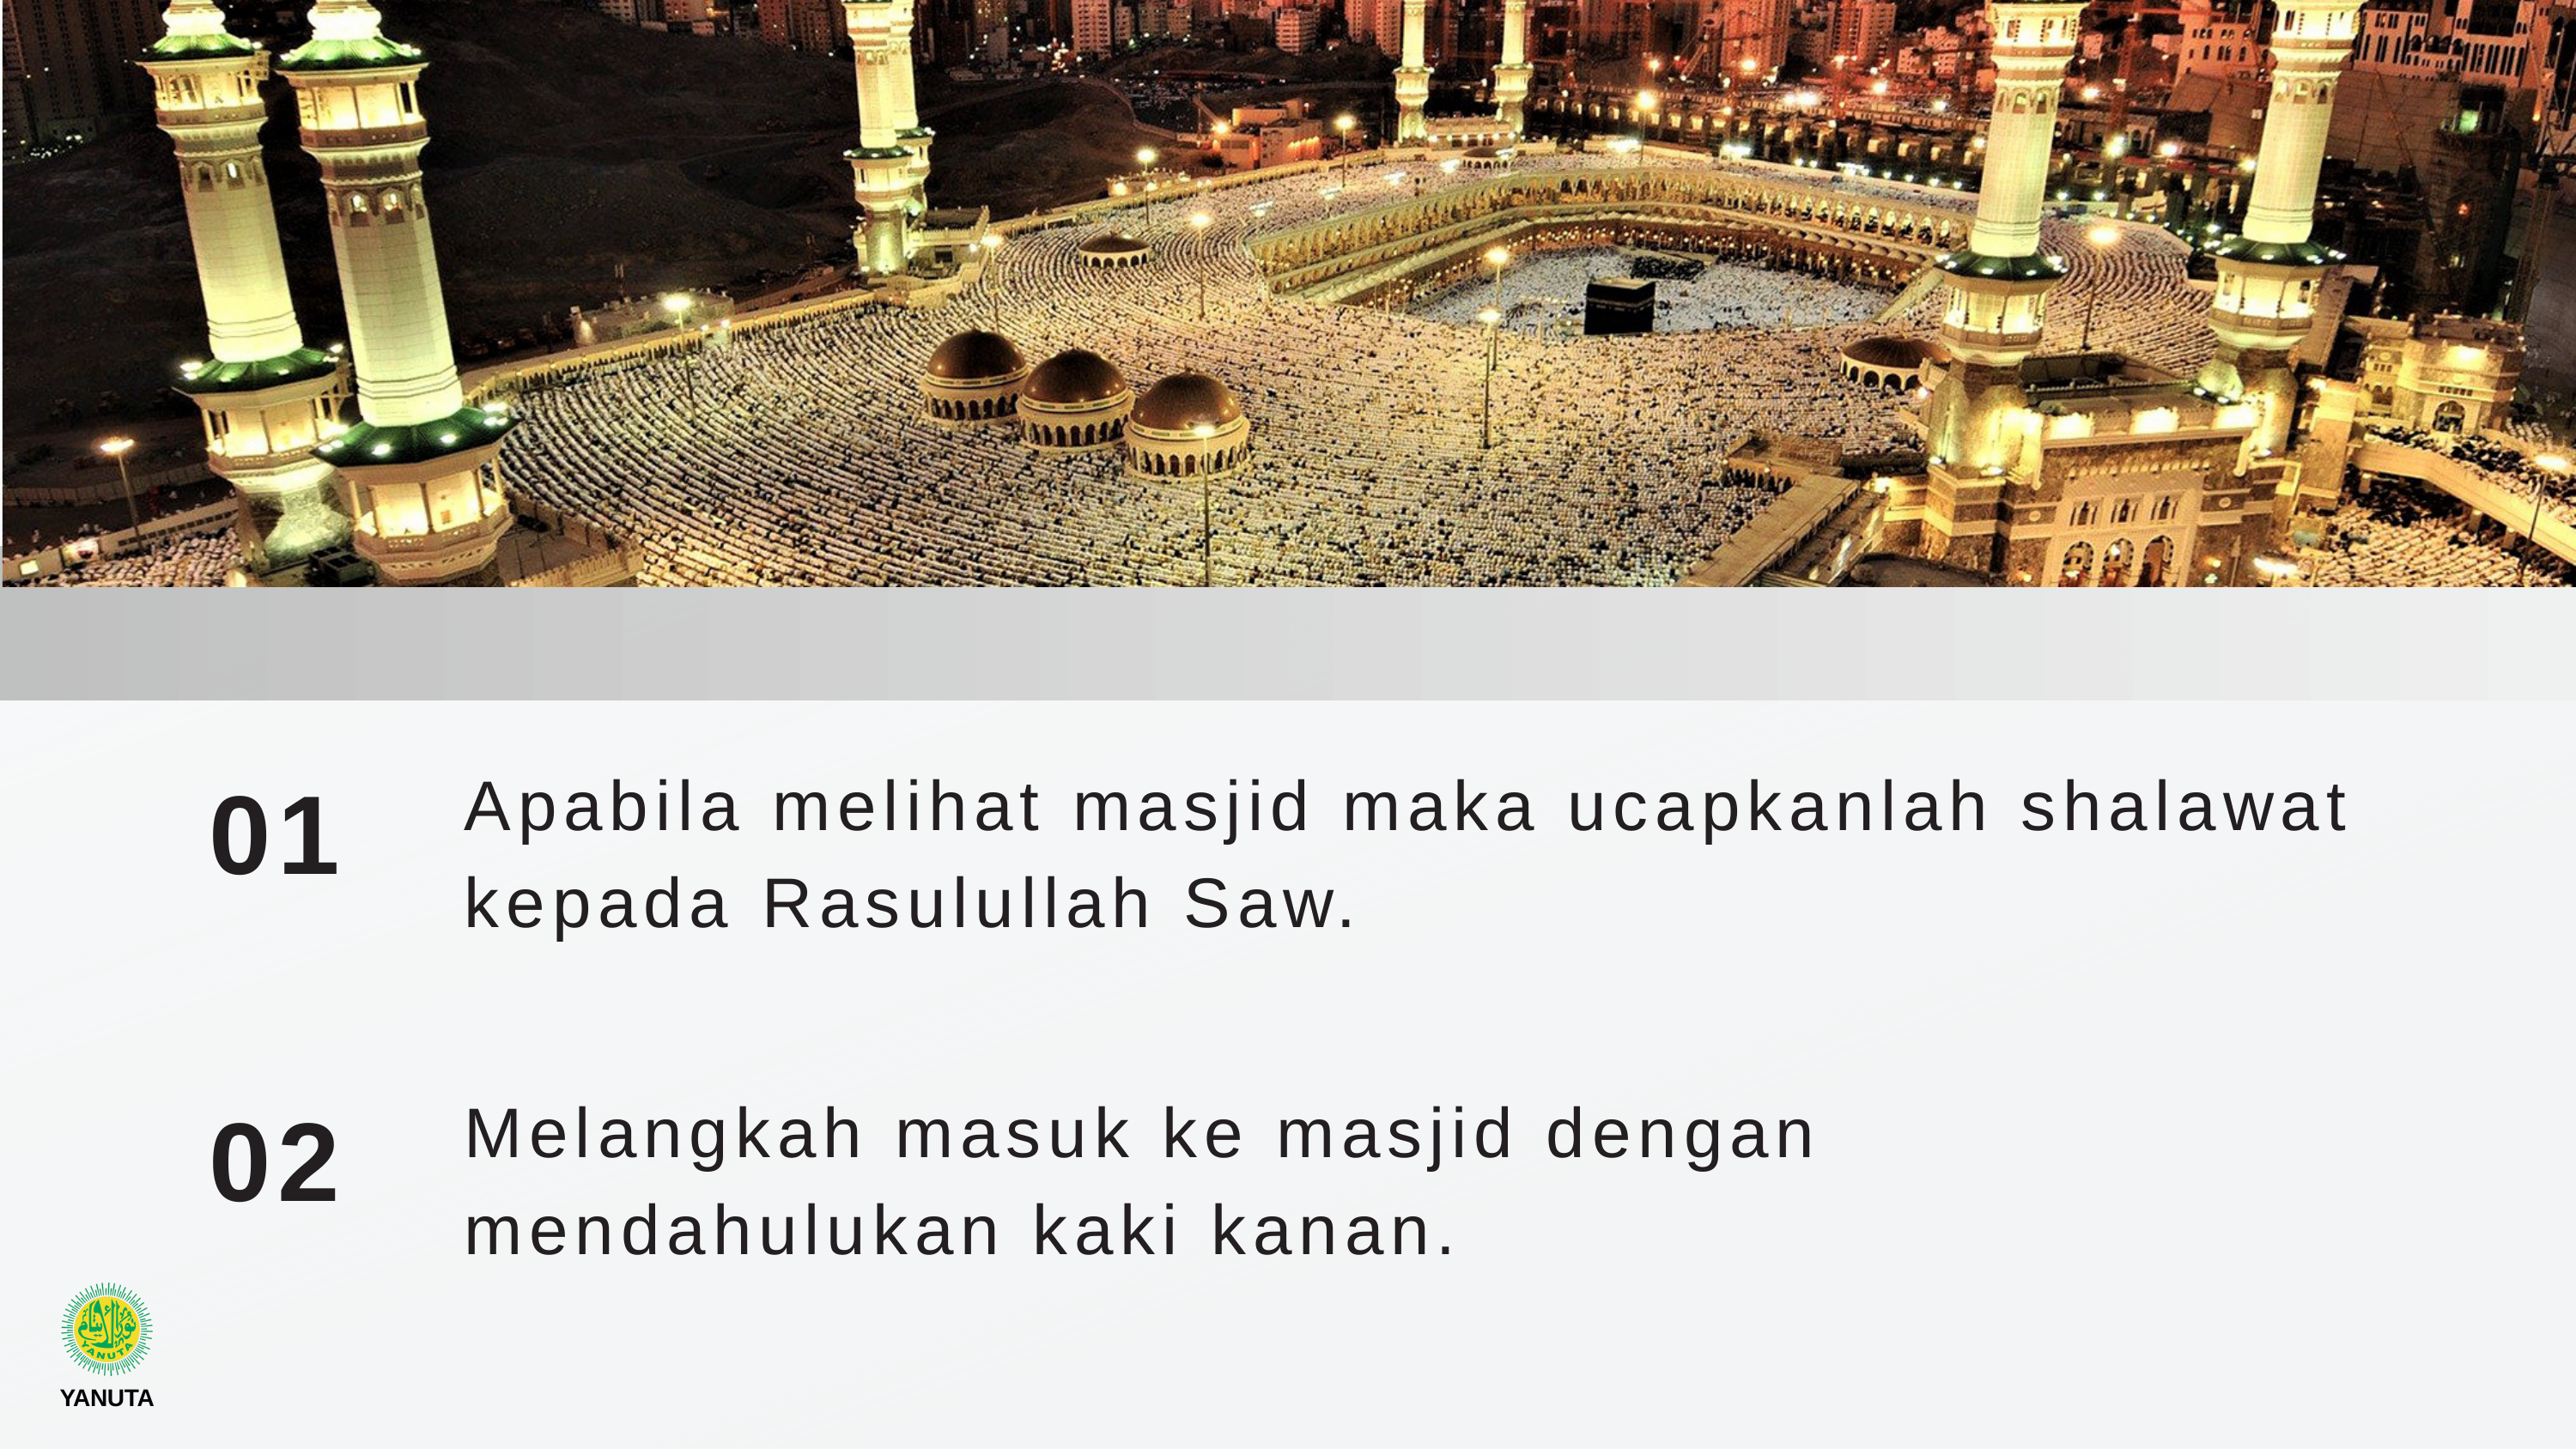

01
Apabila melihat masjid maka ucapkanlah shalawat kepada Rasulullah Saw.
02
Melangkah masuk ke masjid dengan mendahulukan kaki kanan.

YANUTA